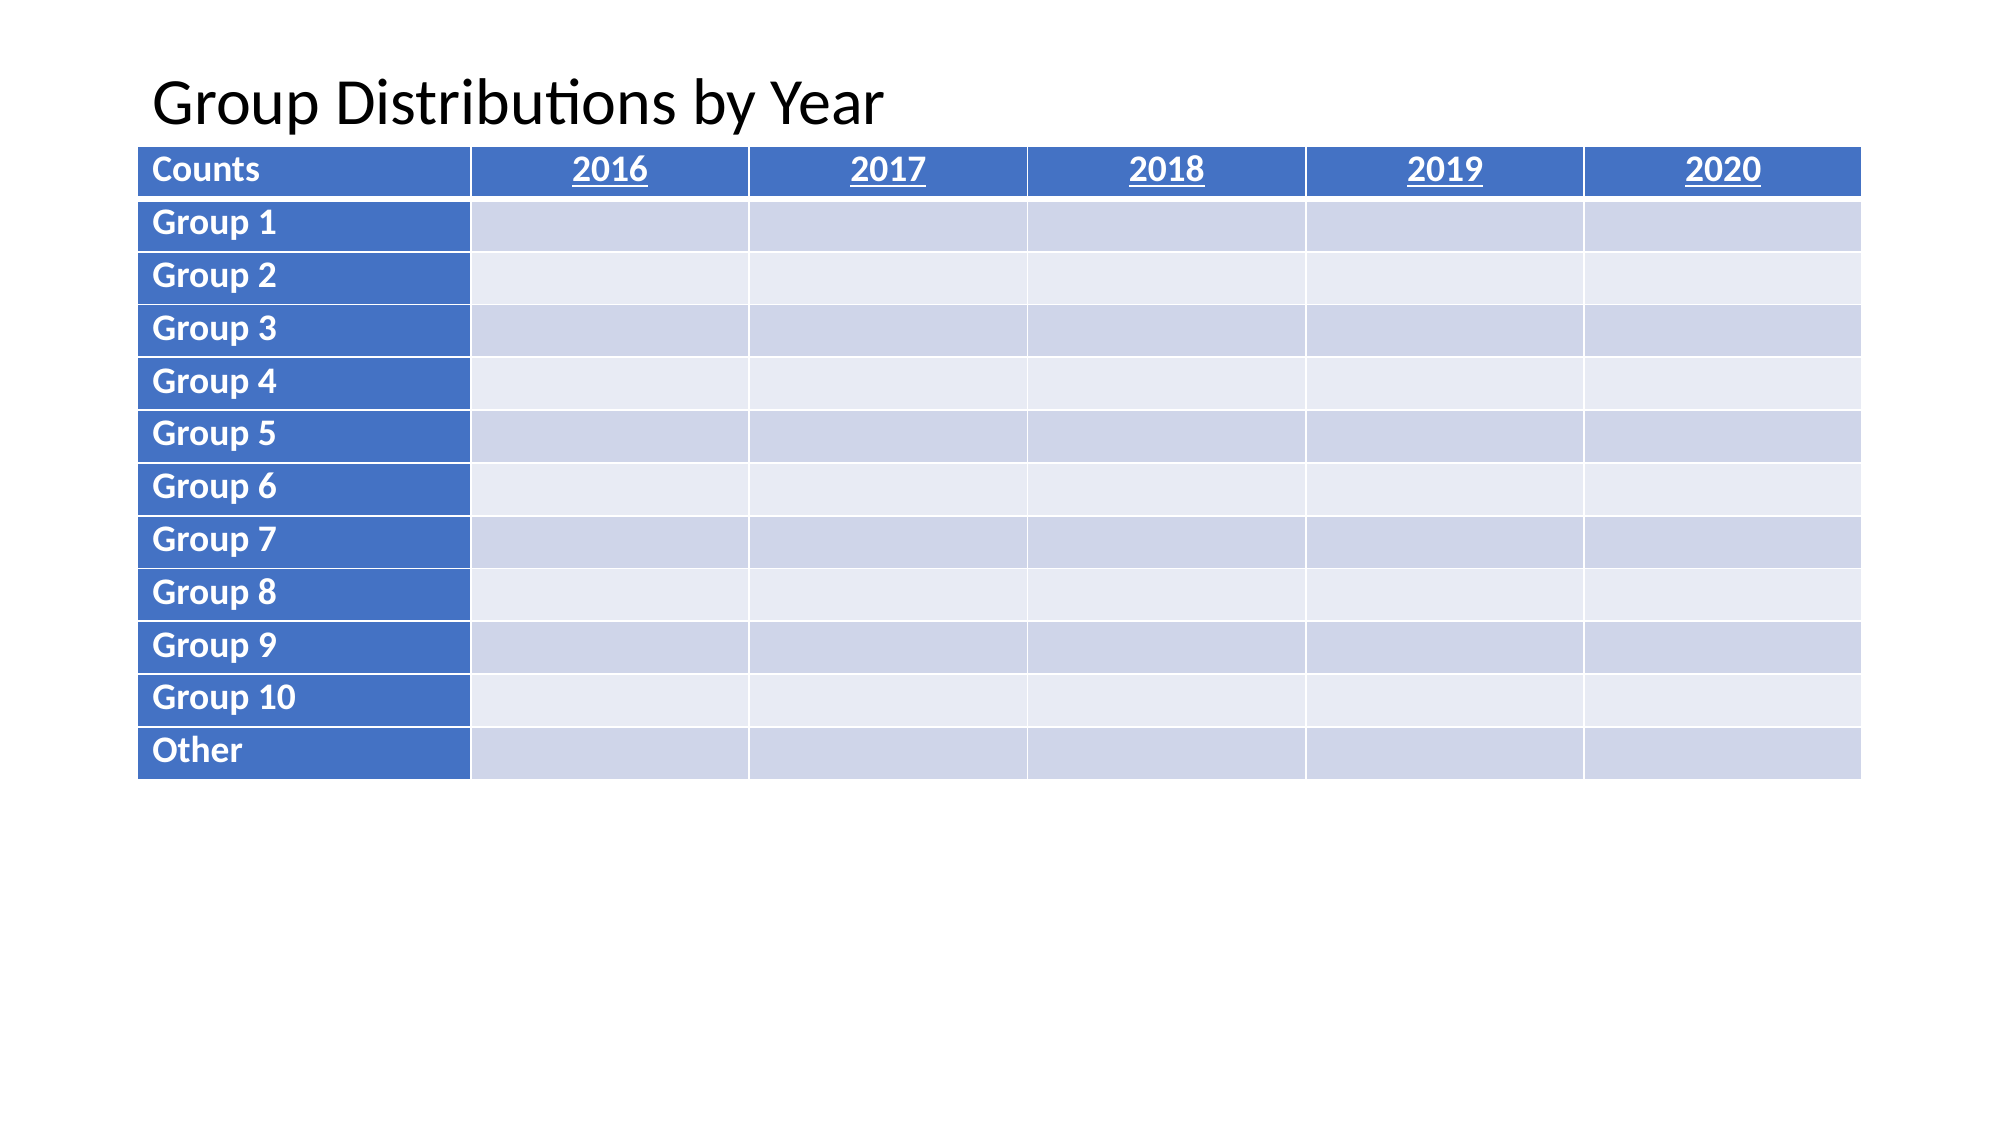

# Group Distributions by Year
| Counts | 2016 | 2017 | 2018 | 2019 | 2020 |
| --- | --- | --- | --- | --- | --- |
| Group 1 |  |  |  |  |  |
| Group 2 |  |  |  |  |  |
| Group 3 |  |  |  |  |  |
| Group 4 |  |  |  |  |  |
| Group 5 |  |  |  |  |  |
| Group 6 |  |  |  |  |  |
| Group 7 |  |  |  |  |  |
| Group 8 |  |  |  |  |  |
| Group 9 |  |  |  |  |  |
| Group 10 |  |  |  |  |  |
| Other |  |  |  |  |  |